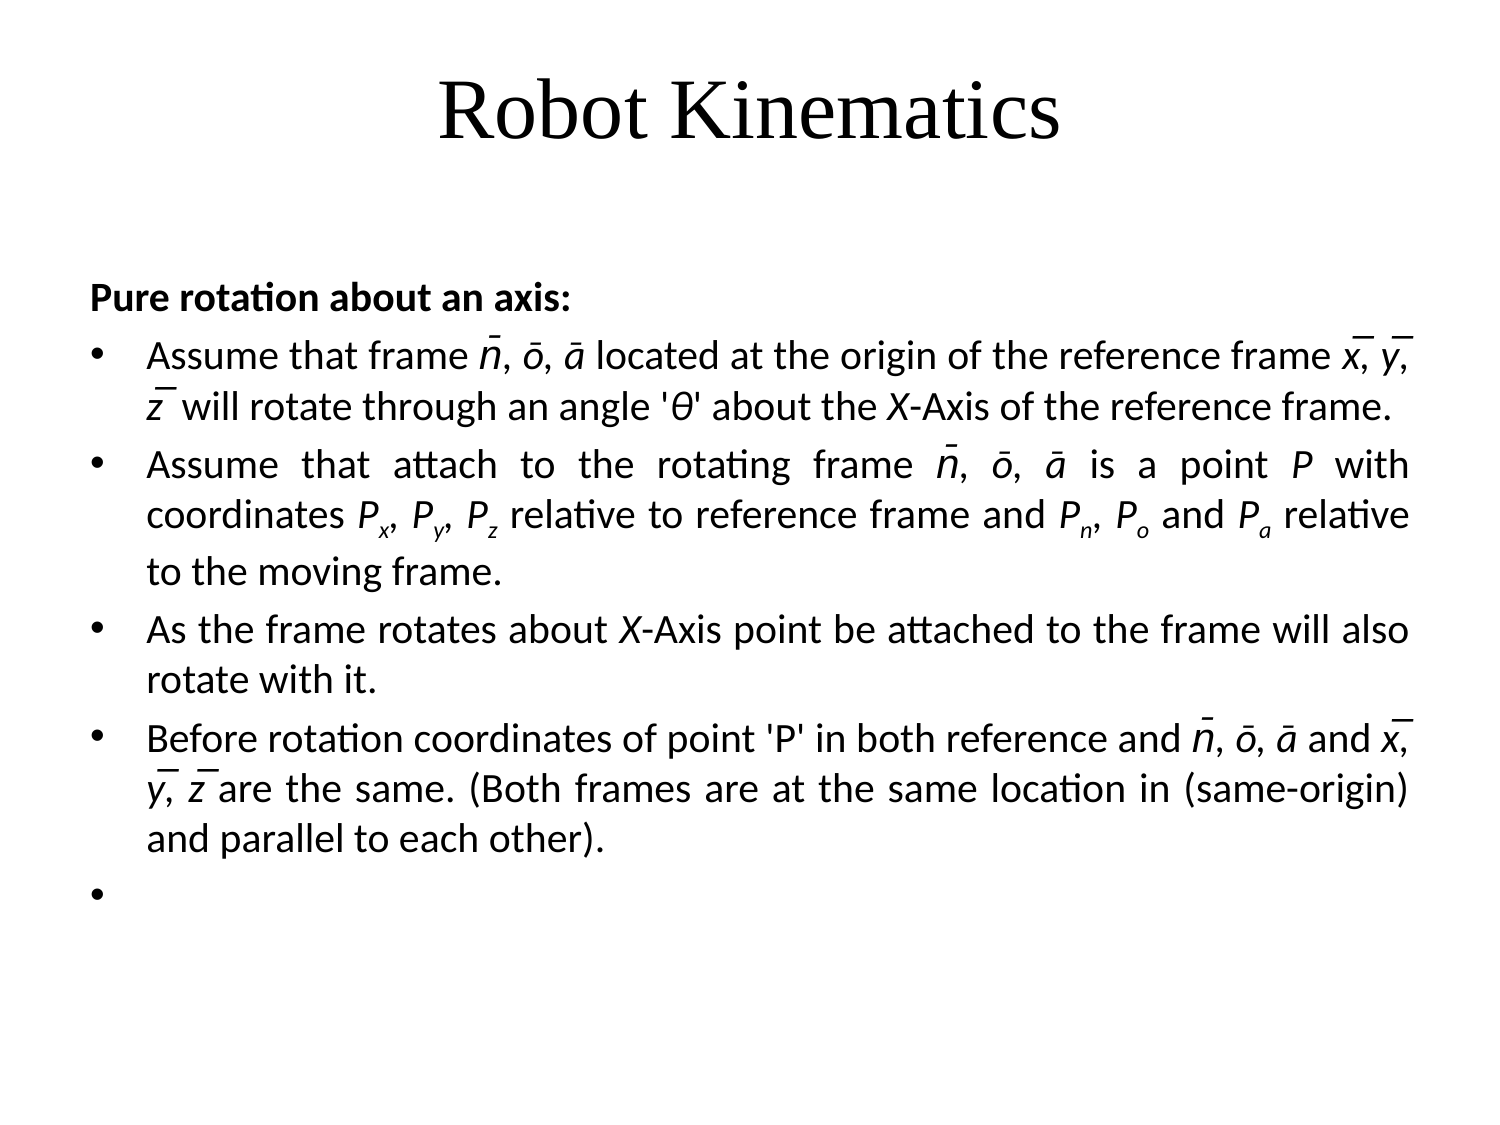

# Robot Kinematics

Pure rotation about an axis:
Assume that frame n̄, ō, ā located at the origin of the reference frame x̅, y̅, z̅  will rotate through an angle 'θ' about the X-Axis of the reference frame.
Assume that attach to the rotating frame n̄, ō, ā is a point P with coordinates Px, Py, Pz relative to reference frame and Pn, Po and Pa relative to the moving frame.
As the frame rotates about X-Axis point be attached to the frame will also rotate with it.
Before rotation coordinates of point 'P' in both reference and n̄, ō, ā and x̅, y̅, z̅ are the same. (Both frames are at the same location in (same-origin) and parallel to each other).